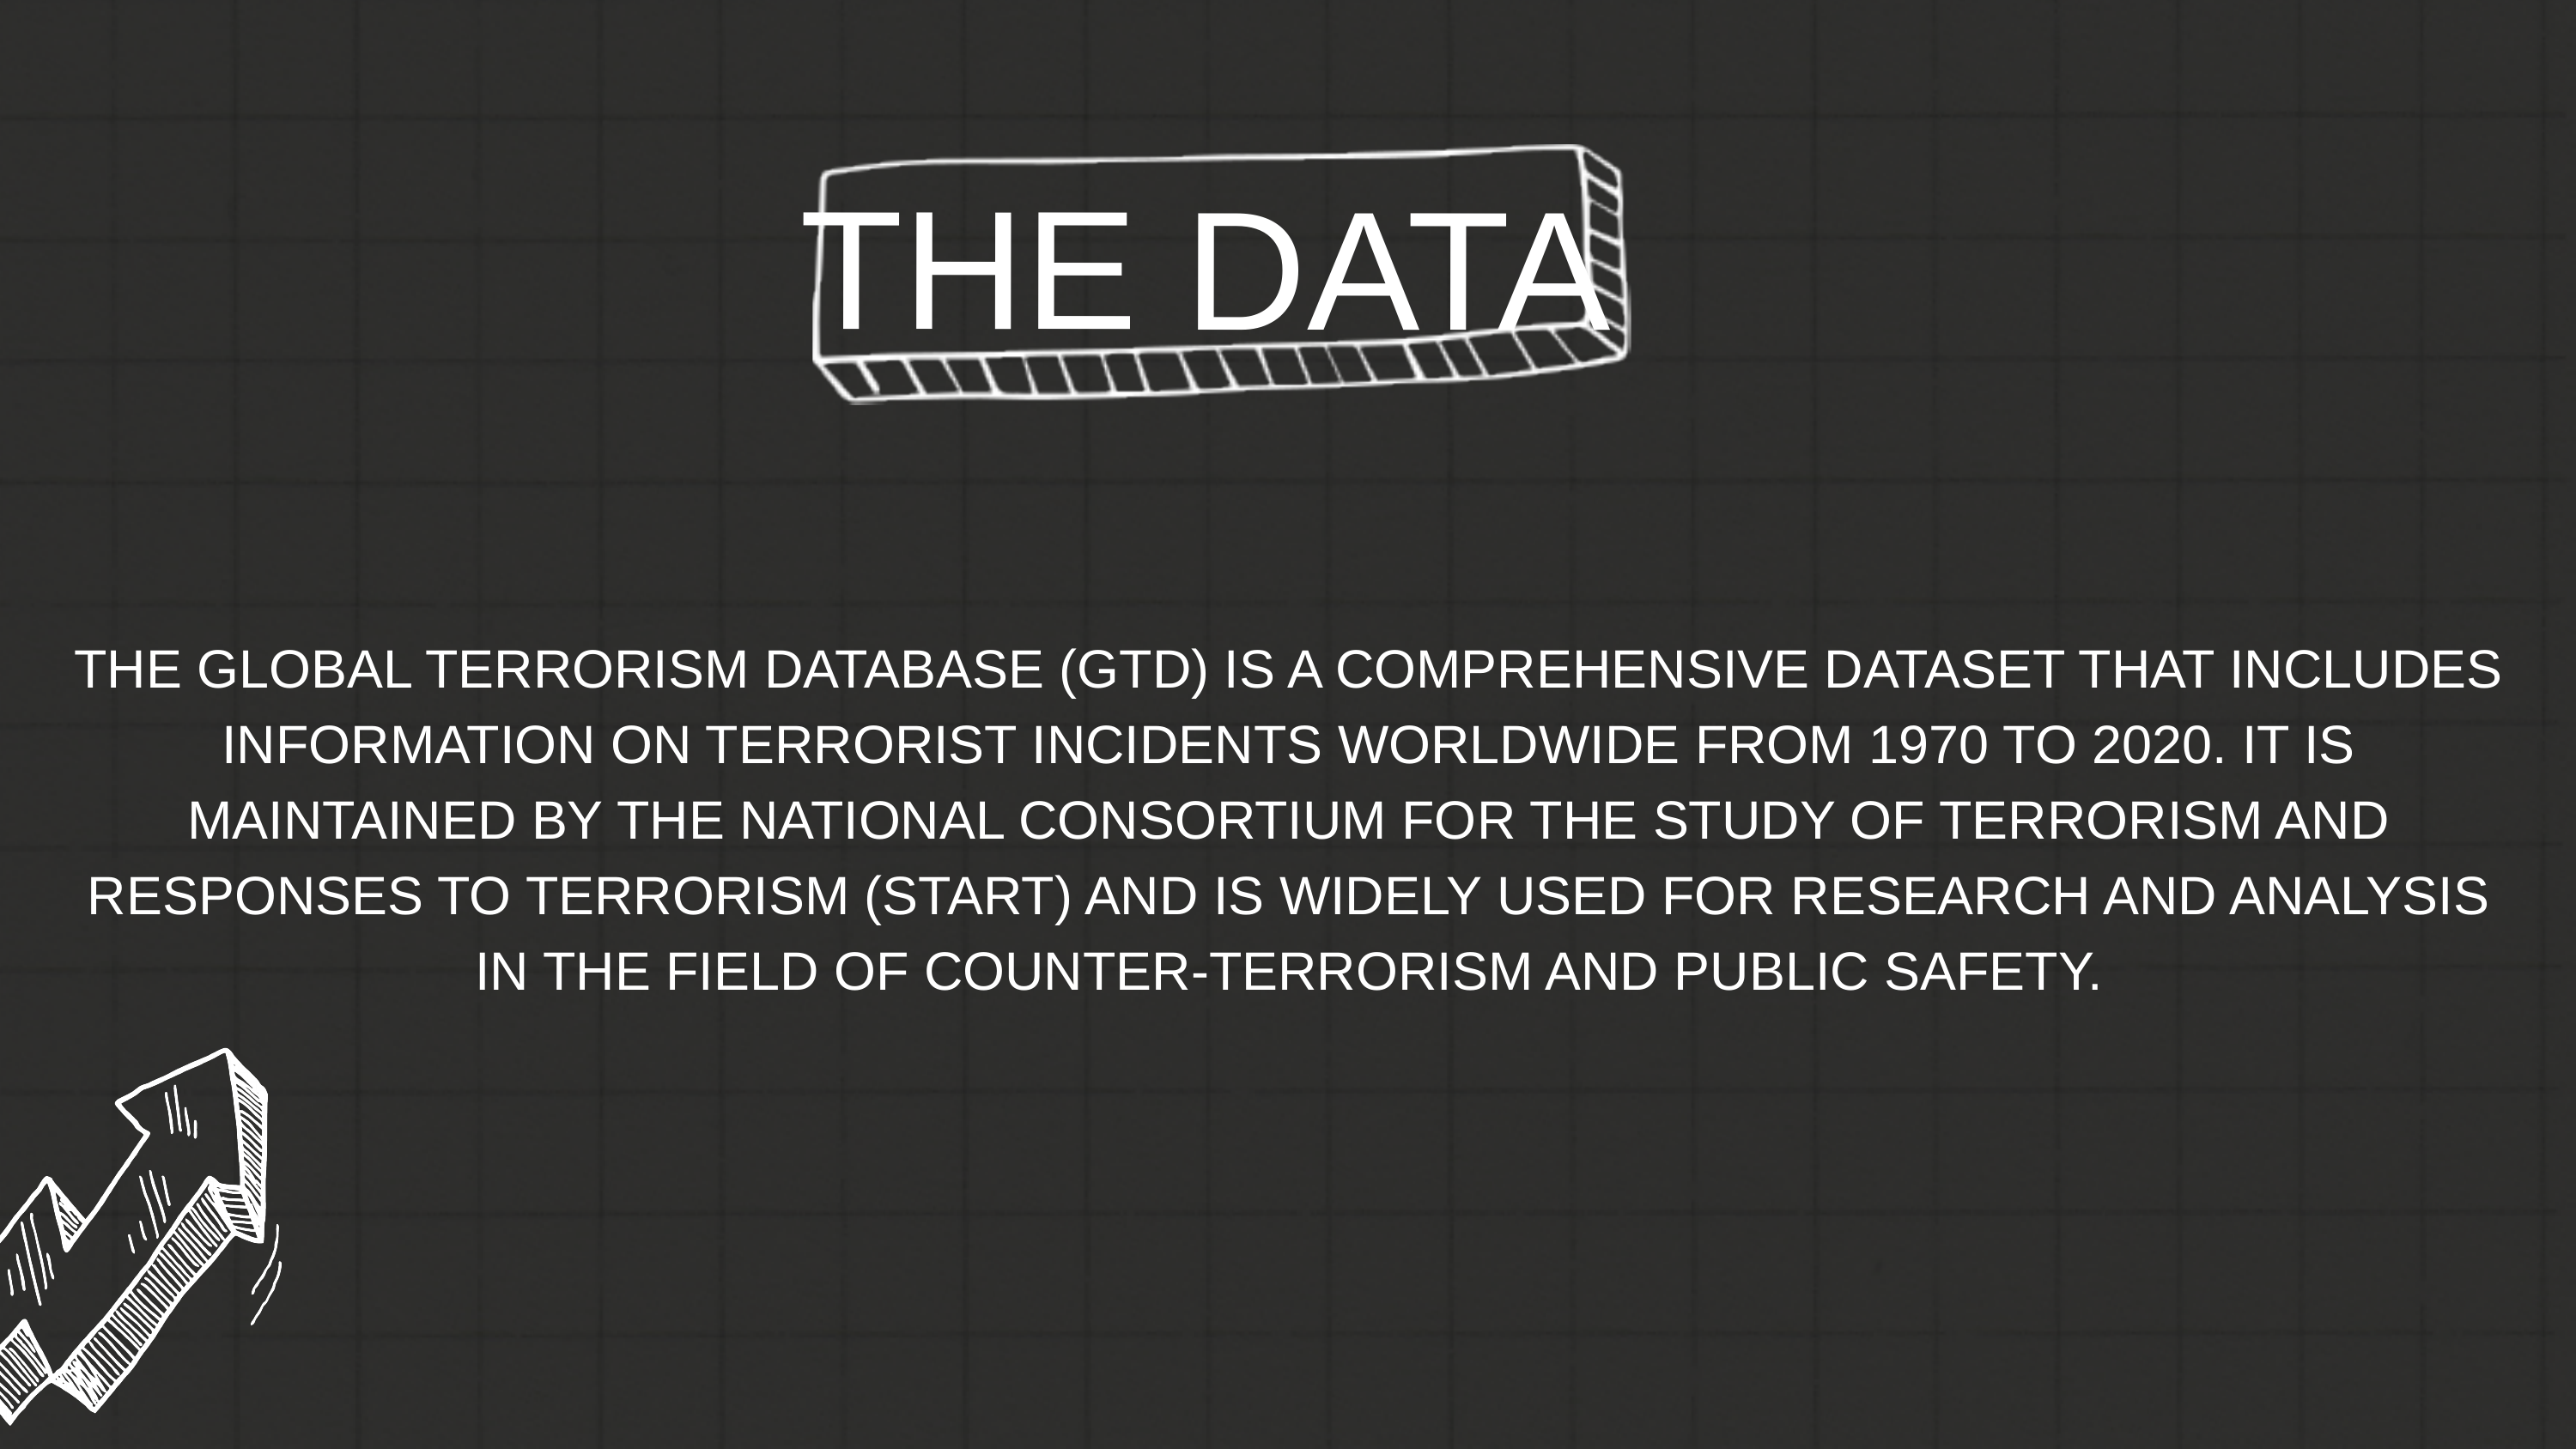

THE DATA

THE GLOBAL TERRORISM DATABASE (GTD) IS A COMPREHENSIVE DATASET THAT INCLUDES INFORMATION ON TERRORIST INCIDENTS WORLDWIDE FROM 1970 TO 2020. IT IS MAINTAINED BY THE NATIONAL CONSORTIUM FOR THE STUDY OF TERRORISM AND RESPONSES TO TERRORISM (START) AND IS WIDELY USED FOR RESEARCH AND ANALYSIS IN THE FIELD OF COUNTER-TERRORISM AND PUBLIC SAFETY.